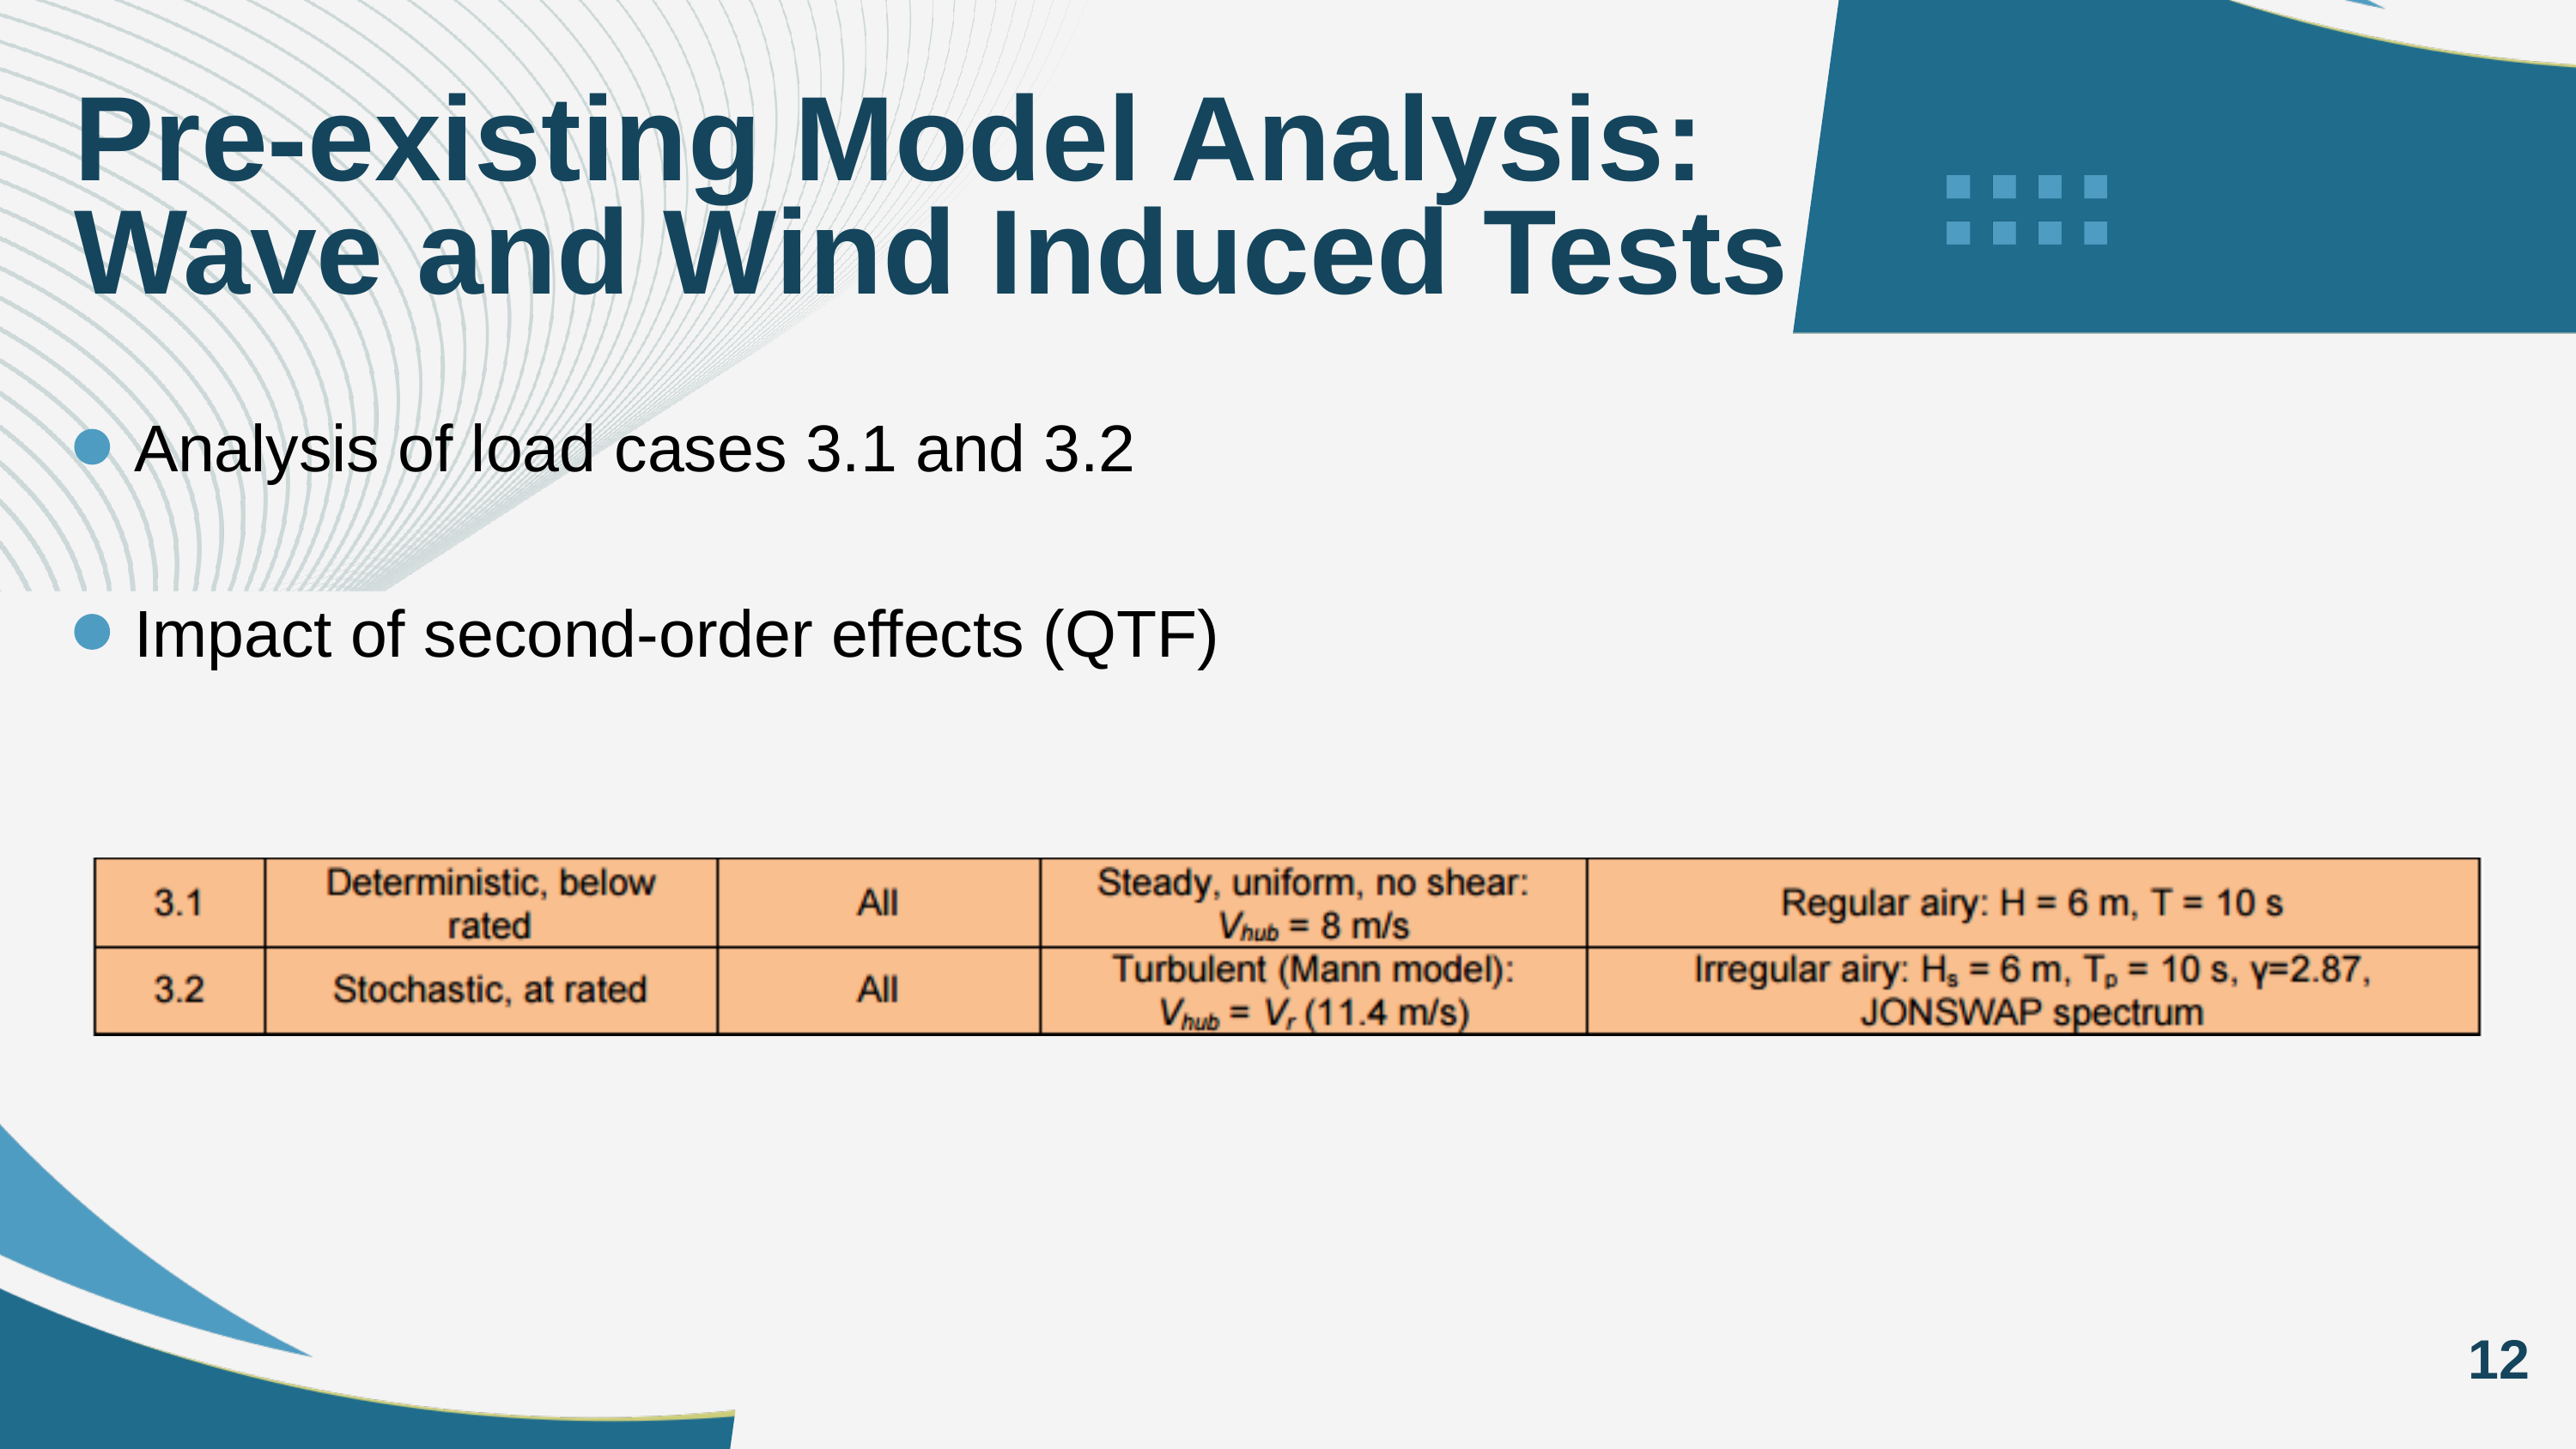

Pre-existing Model Analysis:
Wave and Wind Induced Tests

Analysis of load cases 3.1 and 3.2

Impact of second-order effects (QTF)

12